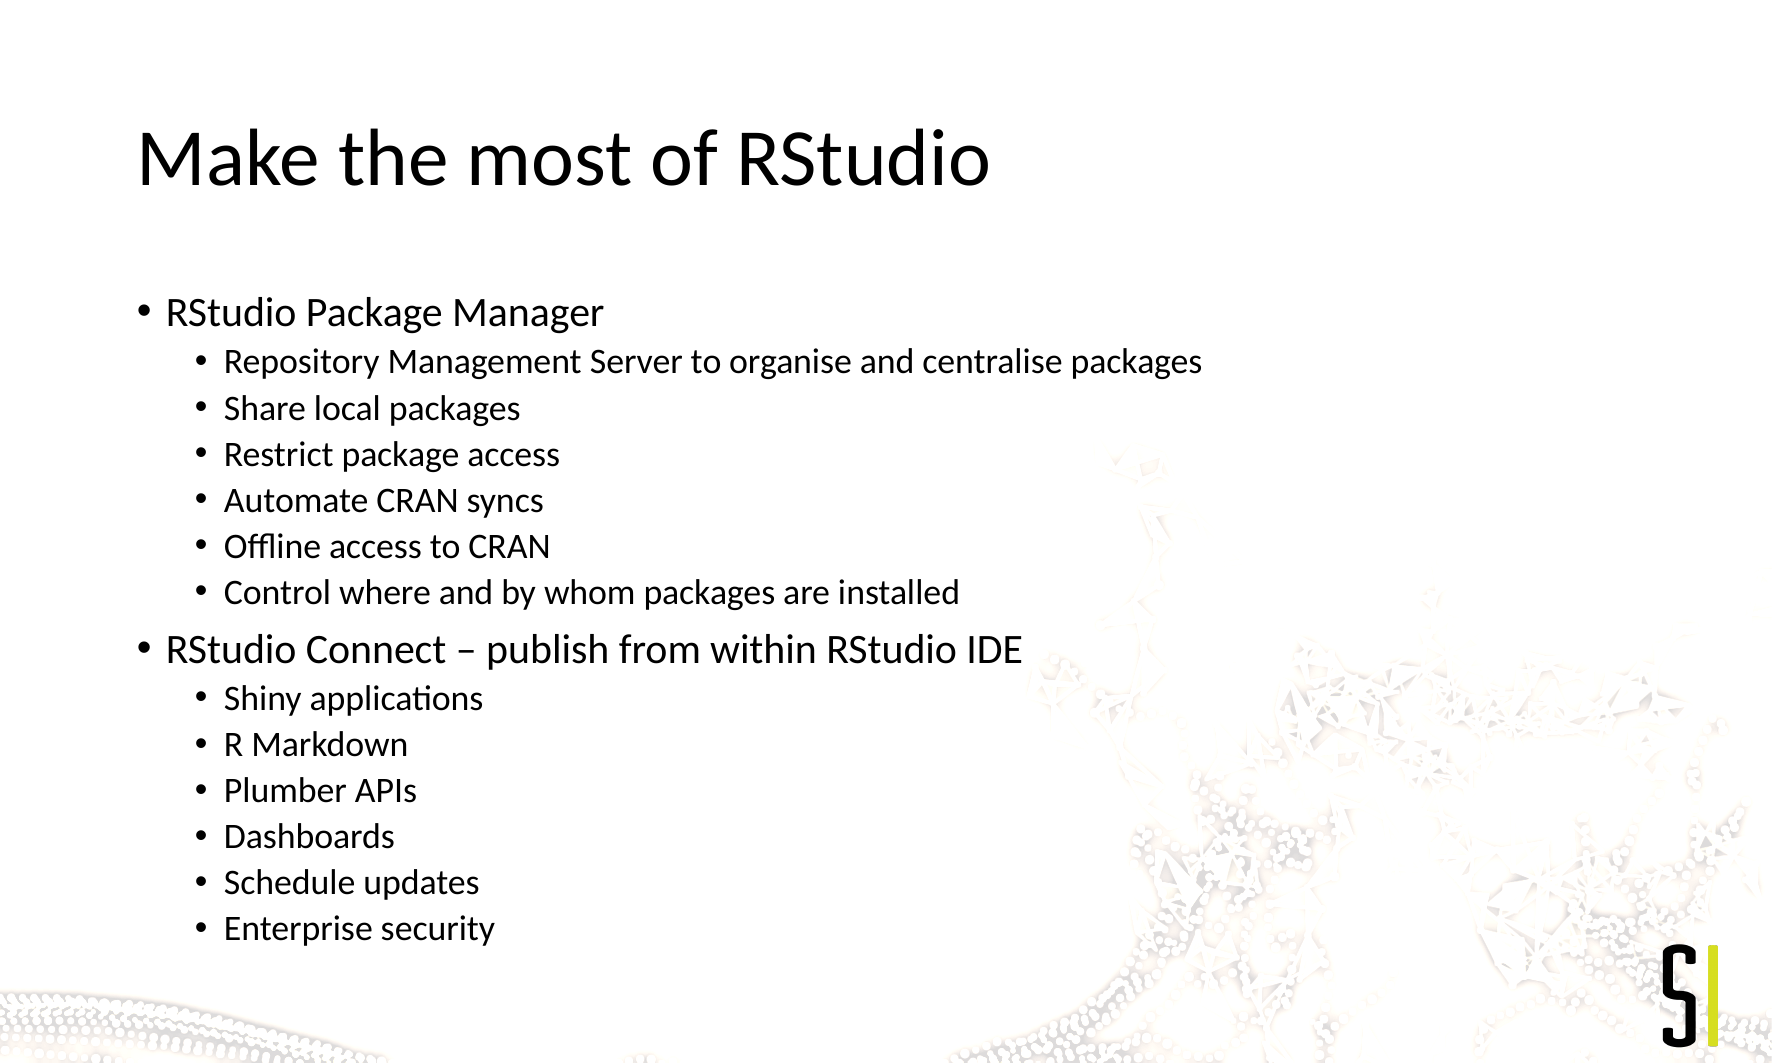

# Make the most of RStudio
RStudio Package Manager
Repository Management Server to organise and centralise packages
Share local packages
Restrict package access
Automate CRAN syncs
Offline access to CRAN
Control where and by whom packages are installed
RStudio Connect – publish from within RStudio IDE
Shiny applications
R Markdown
Plumber APIs
Dashboards
Schedule updates
Enterprise security